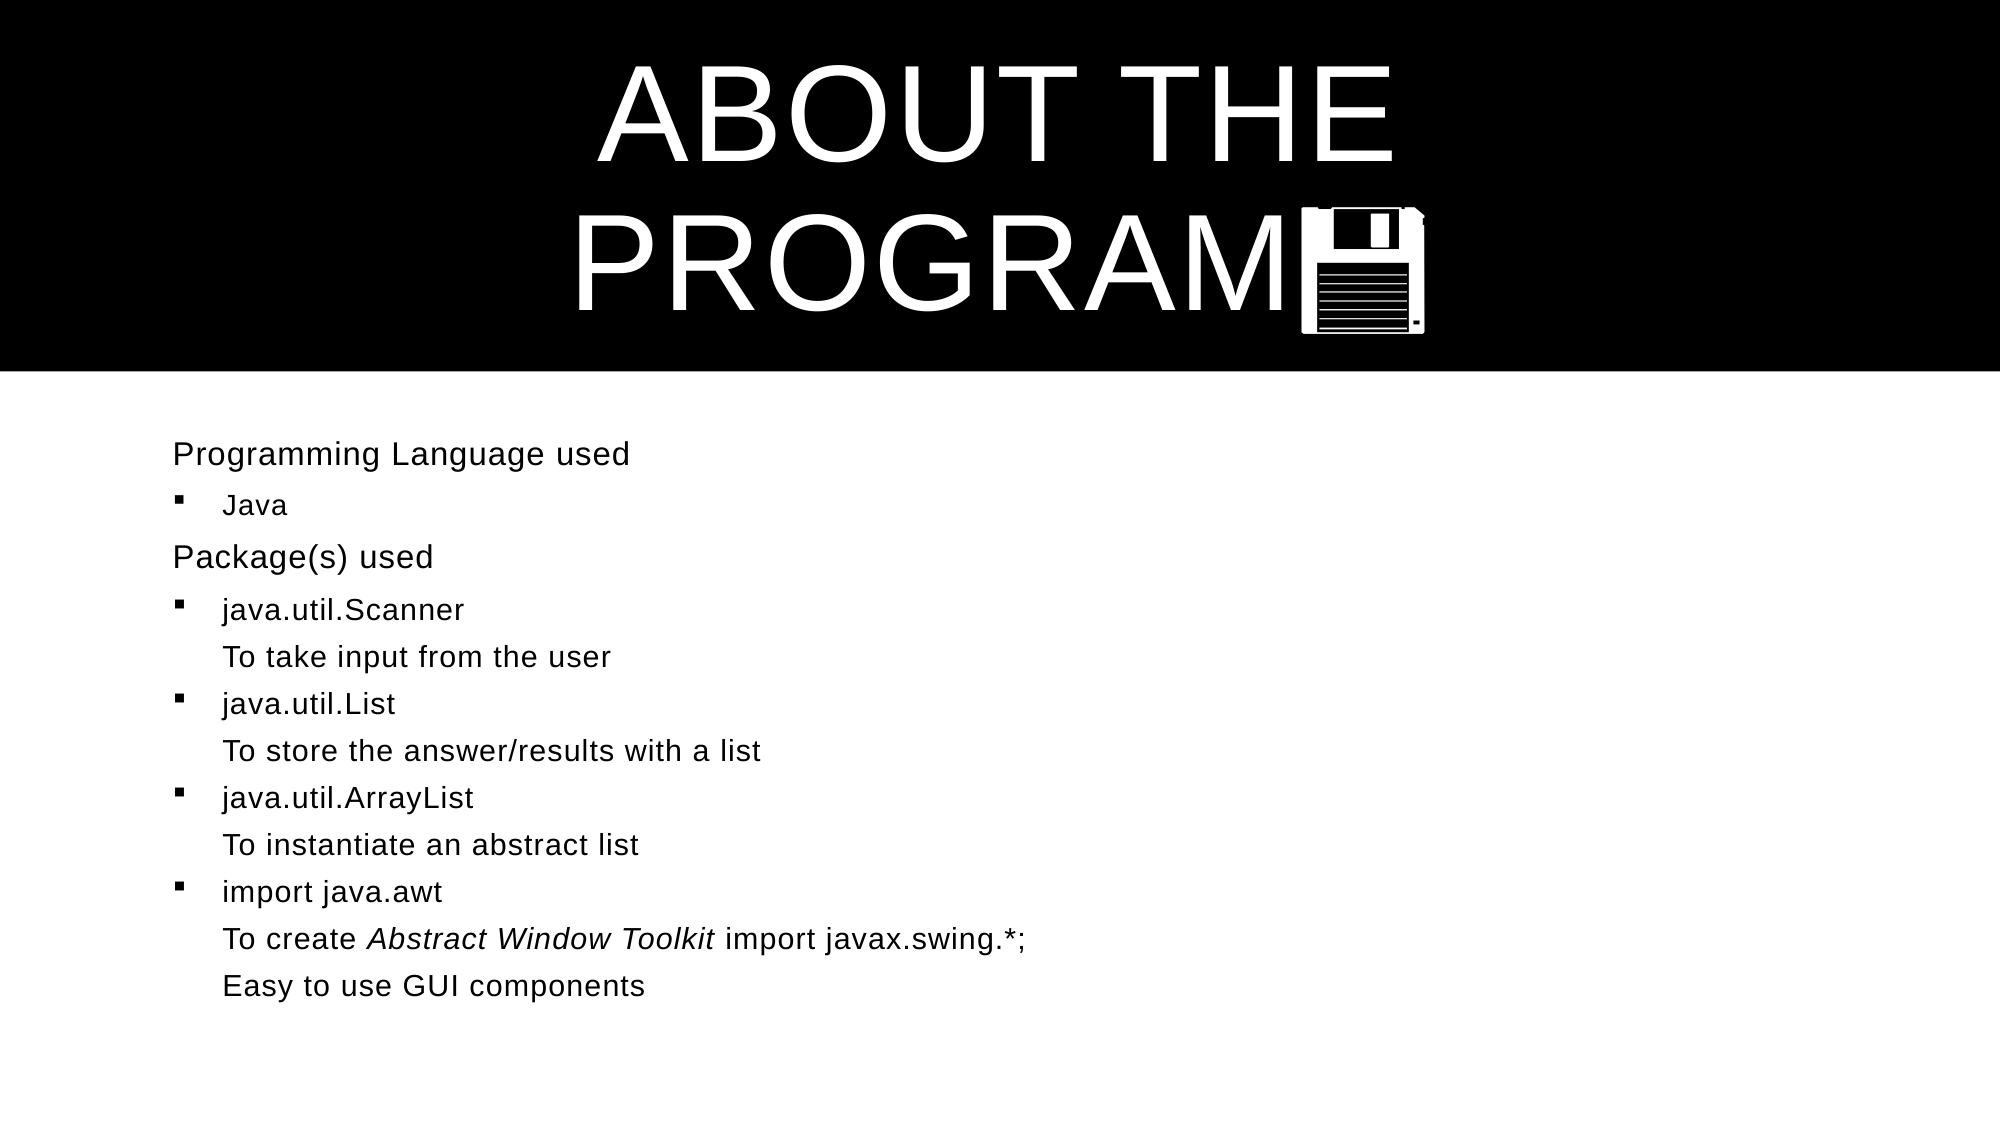

# About the program💾
Programming Language used
Java
Package(s) used
java.util.Scanner
To take input from the user
java.util.List
To store the answer/results with a list
java.util.ArrayList
To instantiate an abstract list
import java.awt
To create Abstract Window Toolkit import javax.swing.*;
Easy to use GUI components